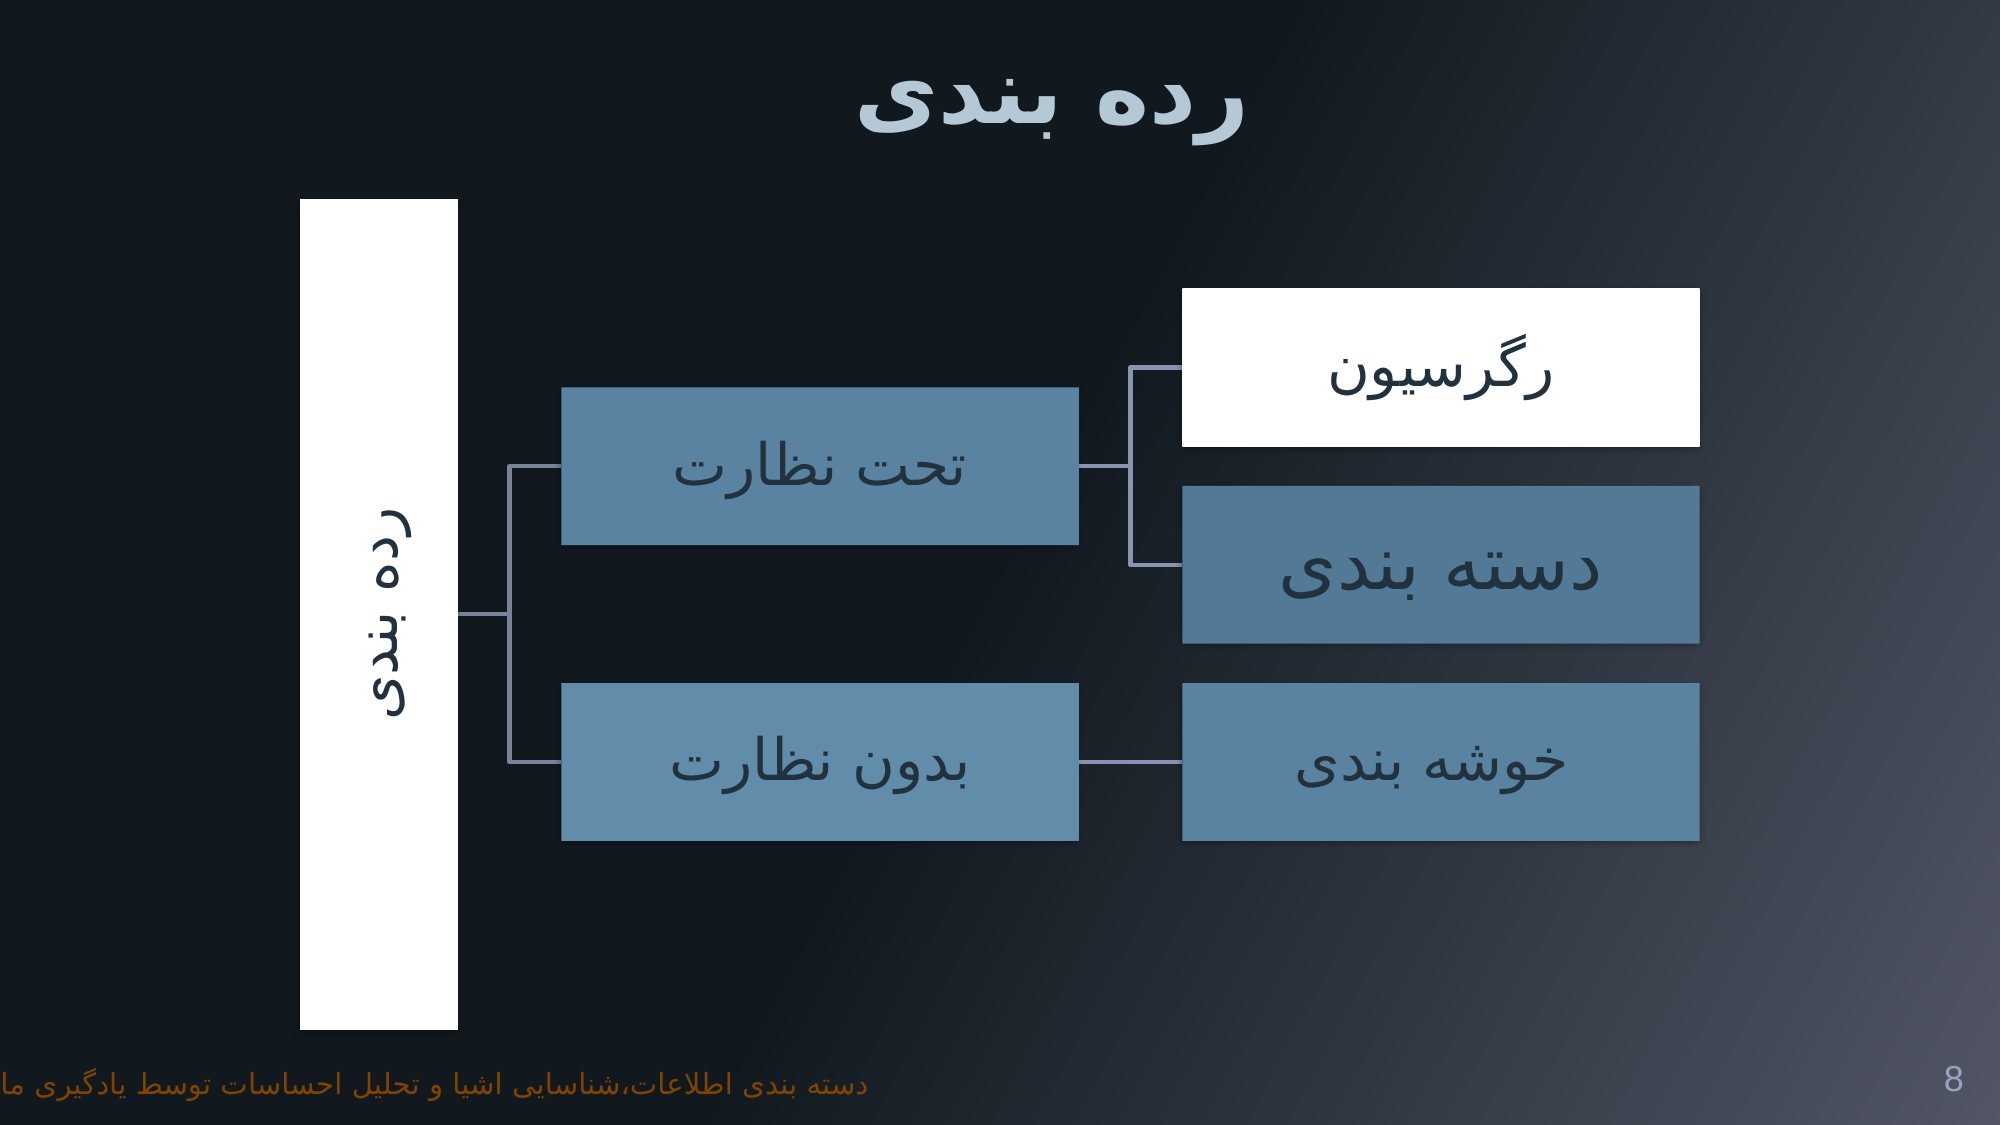

رده بندی

رده بندی
تحت نظارت
رگرسیون
دسته بندی
بدون نظارت
خوشه بندی
8